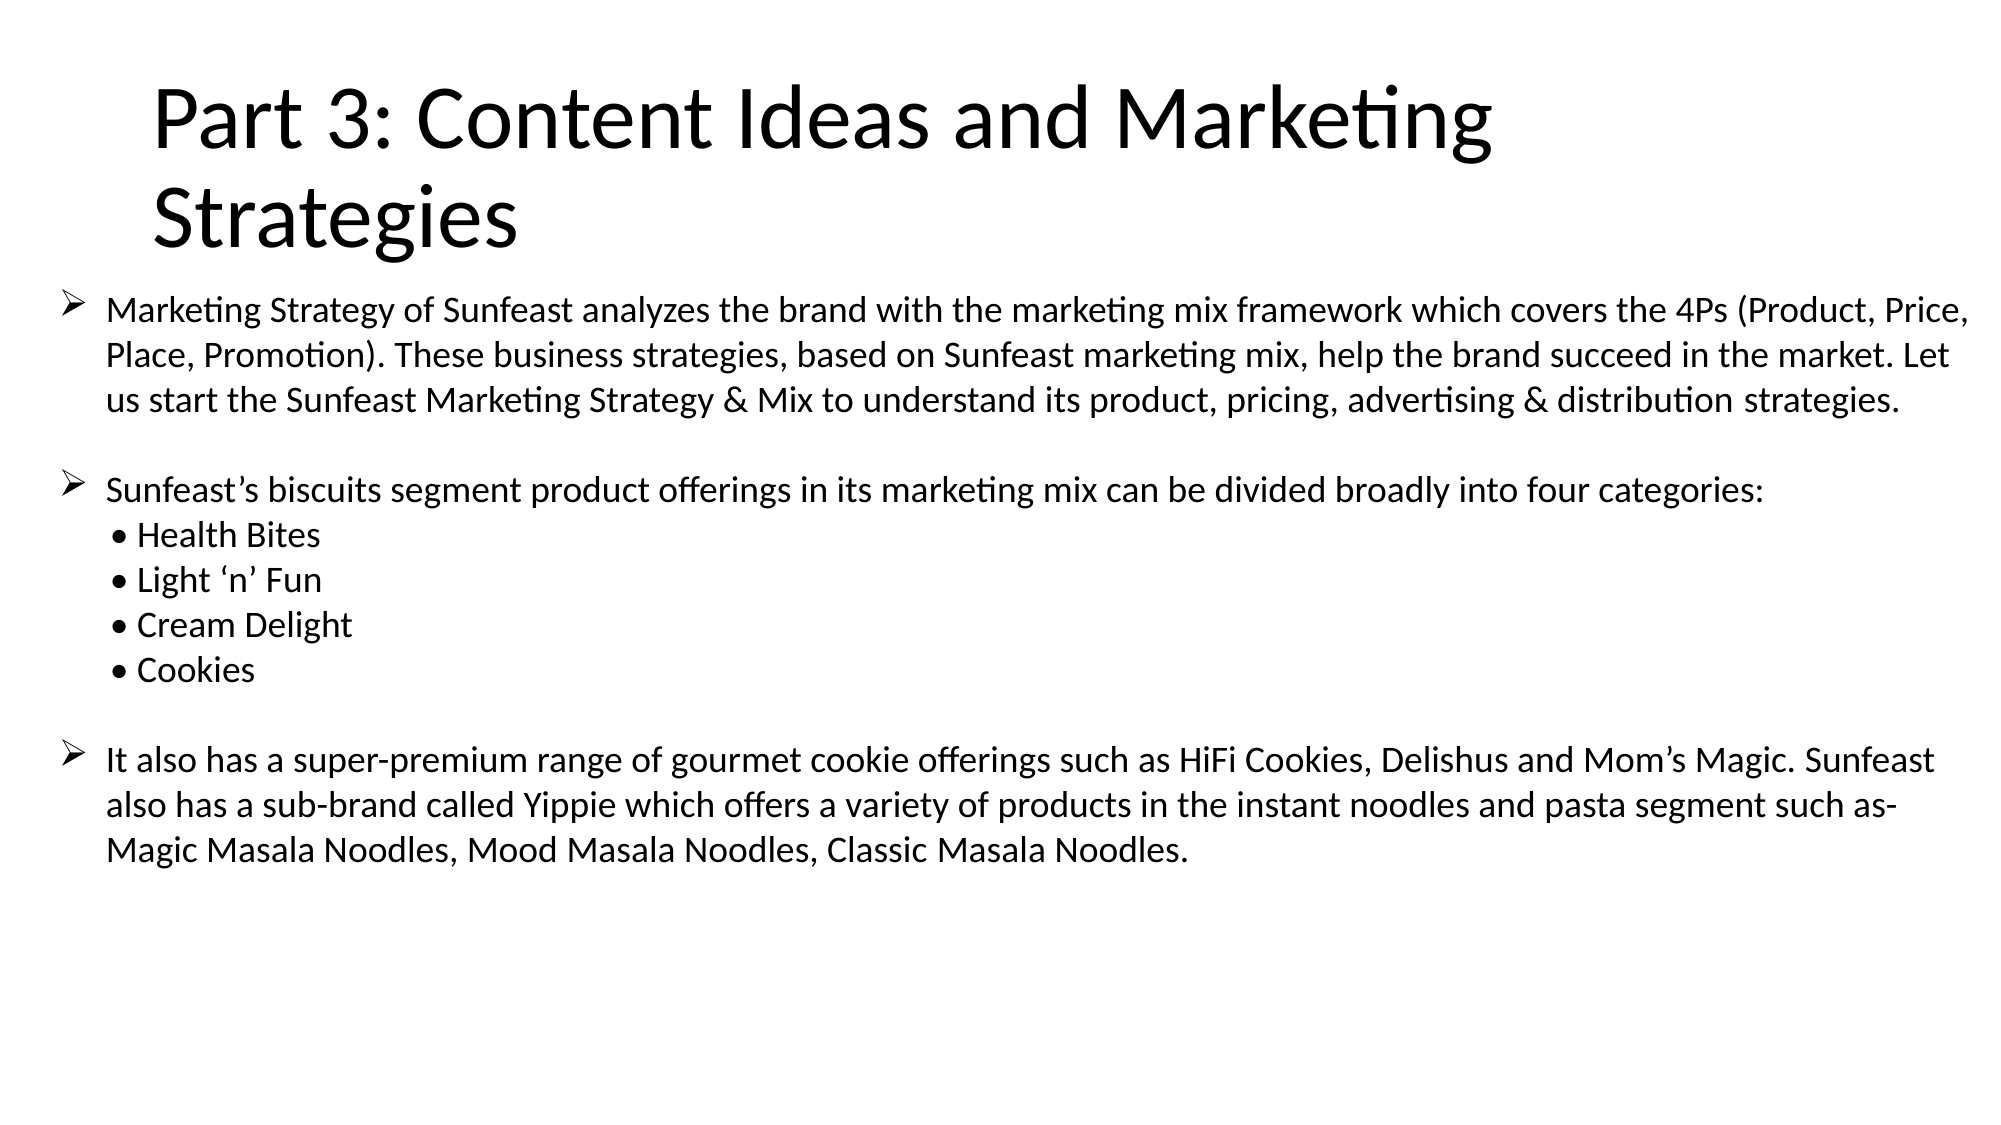

# Part 3: Content Ideas and Marketing Strategies
Marketing Strategy of Sunfeast analyzes the brand with the marketing mix framework which covers the 4Ps (Product, Price, Place, Promotion). These business strategies, based on Sunfeast marketing mix, help the brand succeed in the market. Let us start the Sunfeast Marketing Strategy & Mix to understand its product, pricing, advertising & distribution strategies.

Sunfeast’s biscuits segment product offerings in its marketing mix can be divided broadly into four categories:
      • Health Bites
      • Light ‘n’ Fun
      • Cream Delight
      • Cookies

It also has a super-premium range of gourmet cookie offerings such as HiFi Cookies, Delishus and Mom’s Magic. Sunfeast also has a sub-brand called Yippie which offers a variety of products in the instant noodles and pasta segment such as- Magic Masala Noodles, Mood Masala Noodles, Classic Masala Noodles.